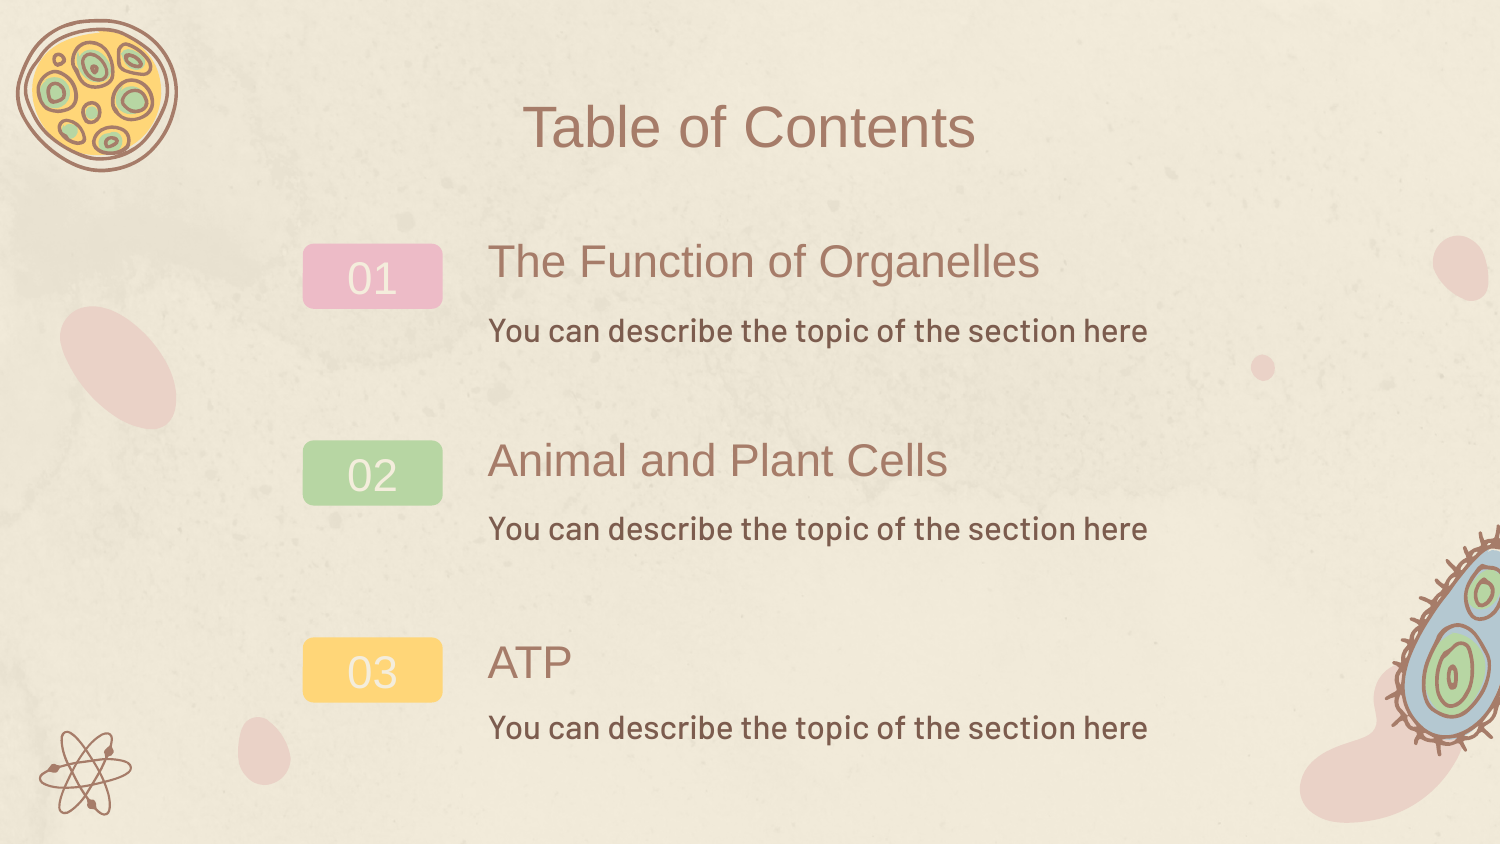

Table of Contents
The Function of Organelles

# 01
You can describe the topic of the section here
Animal and Plant Cells

02
You can describe the topic of the section here
ATP

03
You can describe the topic of the section here